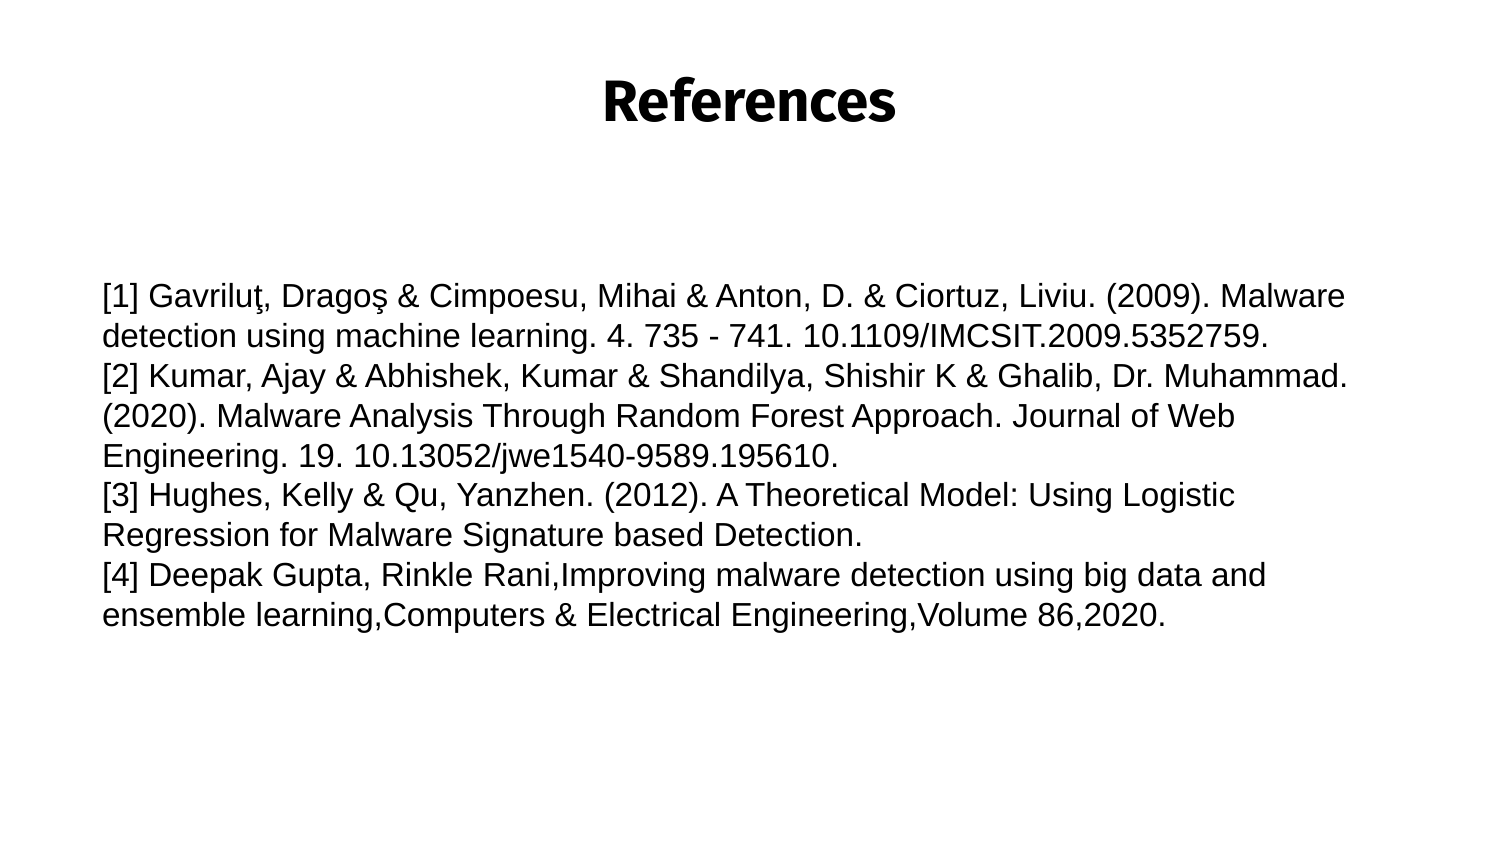

# References
[1] Gavriluţ, Dragoş & Cimpoesu, Mihai & Anton, D. & Ciortuz, Liviu. (2009). Malware detection using machine learning. 4. 735 - 741. 10.1109/IMCSIT.2009.5352759.
[2] Kumar, Ajay & Abhishek, Kumar & Shandilya, Shishir K & Ghalib, Dr. Muhammad. (2020). Malware Analysis Through Random Forest Approach. Journal of Web Engineering. 19. 10.13052/jwe1540-9589.195610.
[3] Hughes, Kelly & Qu, Yanzhen. (2012). A Theoretical Model: Using Logistic Regression for Malware Signature based Detection.
[4] Deepak Gupta, Rinkle Rani,Improving malware detection using big data and ensemble learning,Computers & Electrical Engineering,Volume 86,2020.